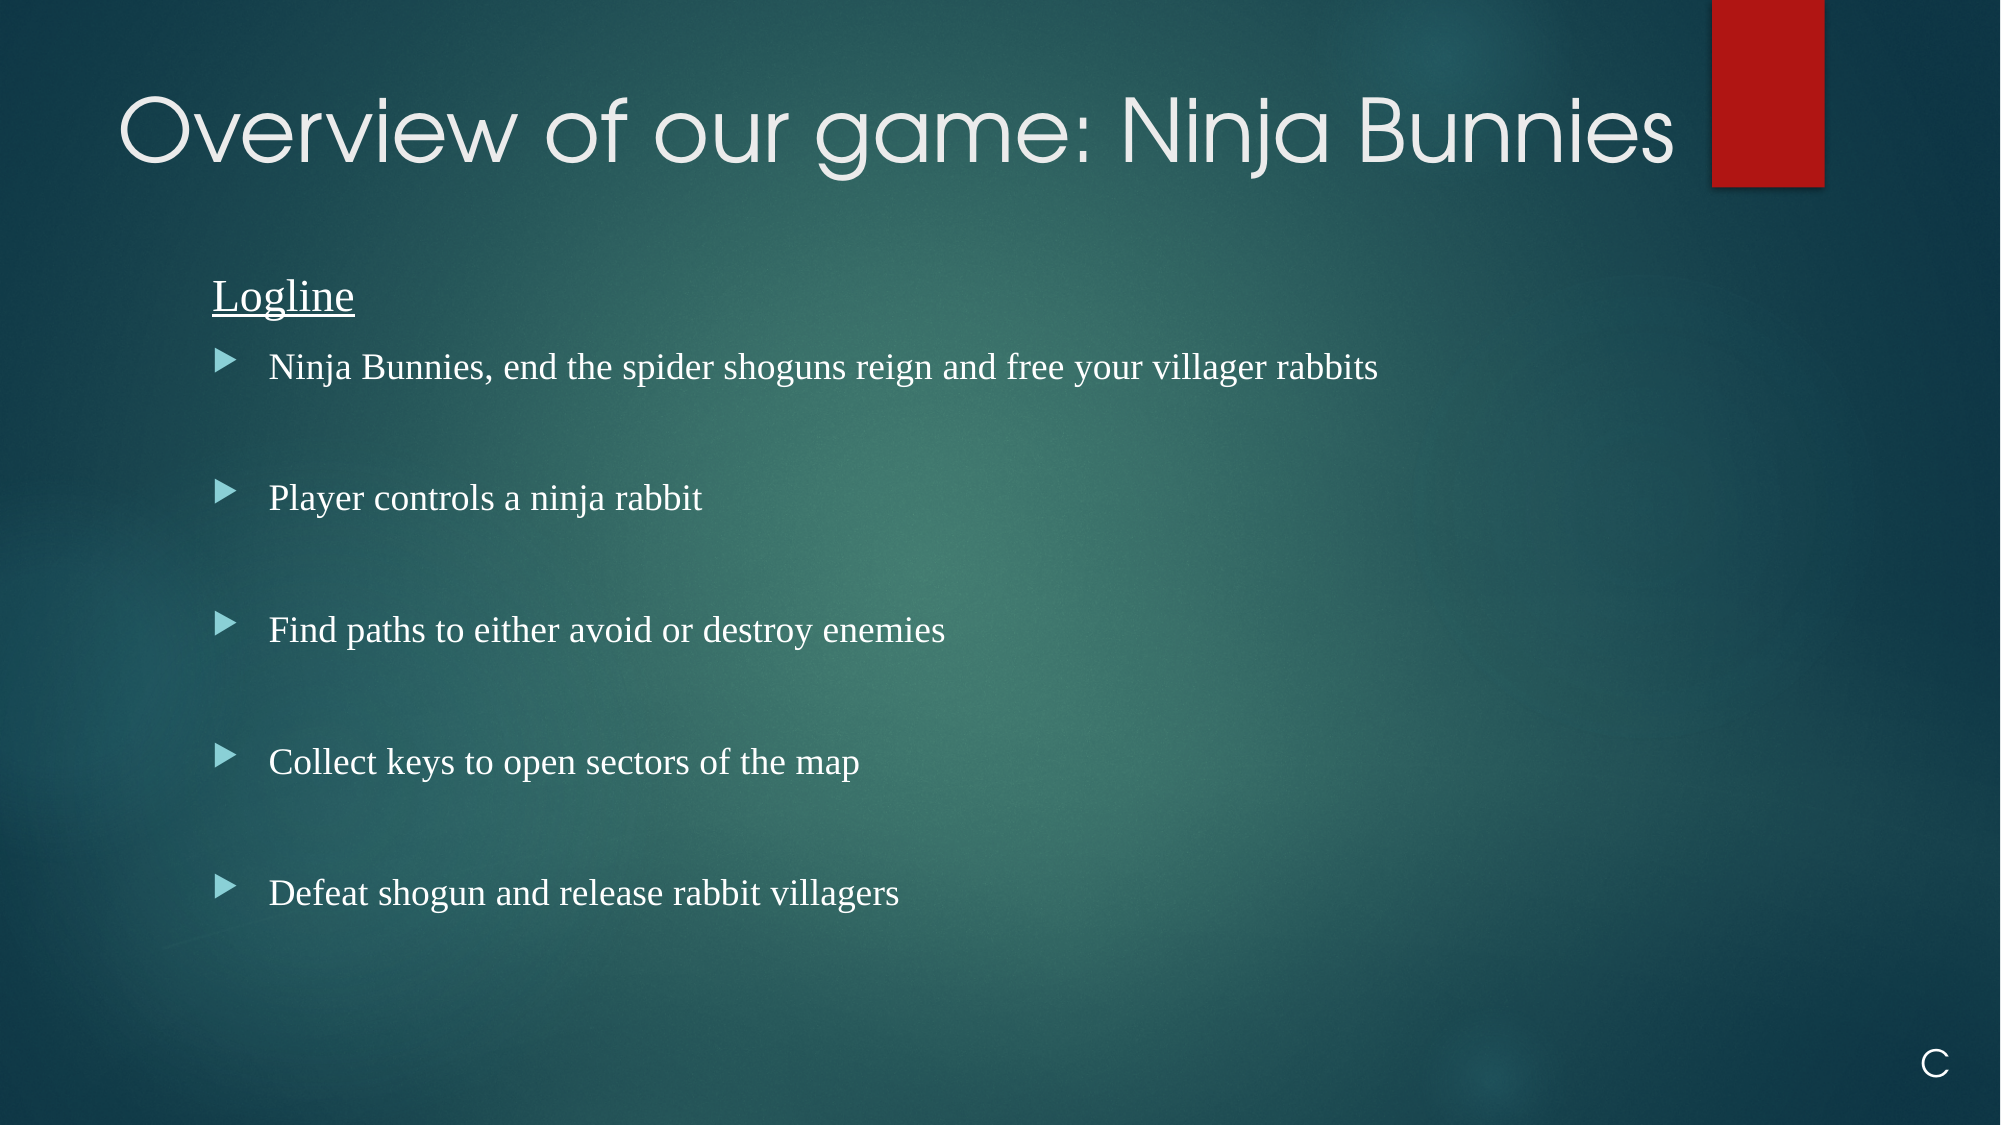

# Overview of our game: Ninja Bunnies
Logline
Ninja Bunnies, end the spider shoguns reign and free your villager rabbits

Player controls a ninja rabbit

Find paths to either avoid or destroy enemies

Collect keys to open sectors of the map

Defeat shogun and release rabbit villagers
C